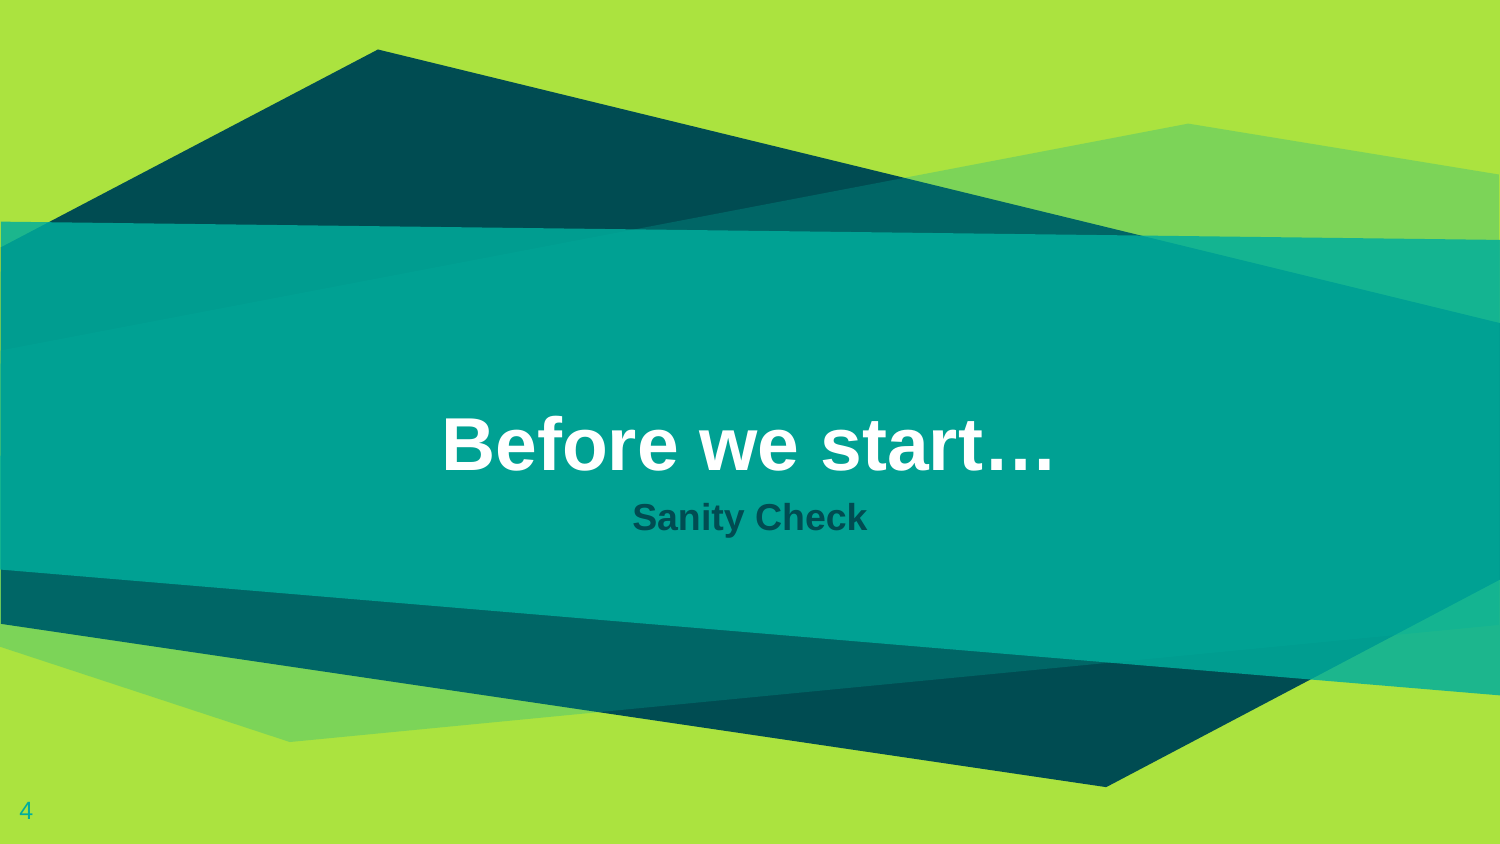

# Before we start…
Sanity Check
4